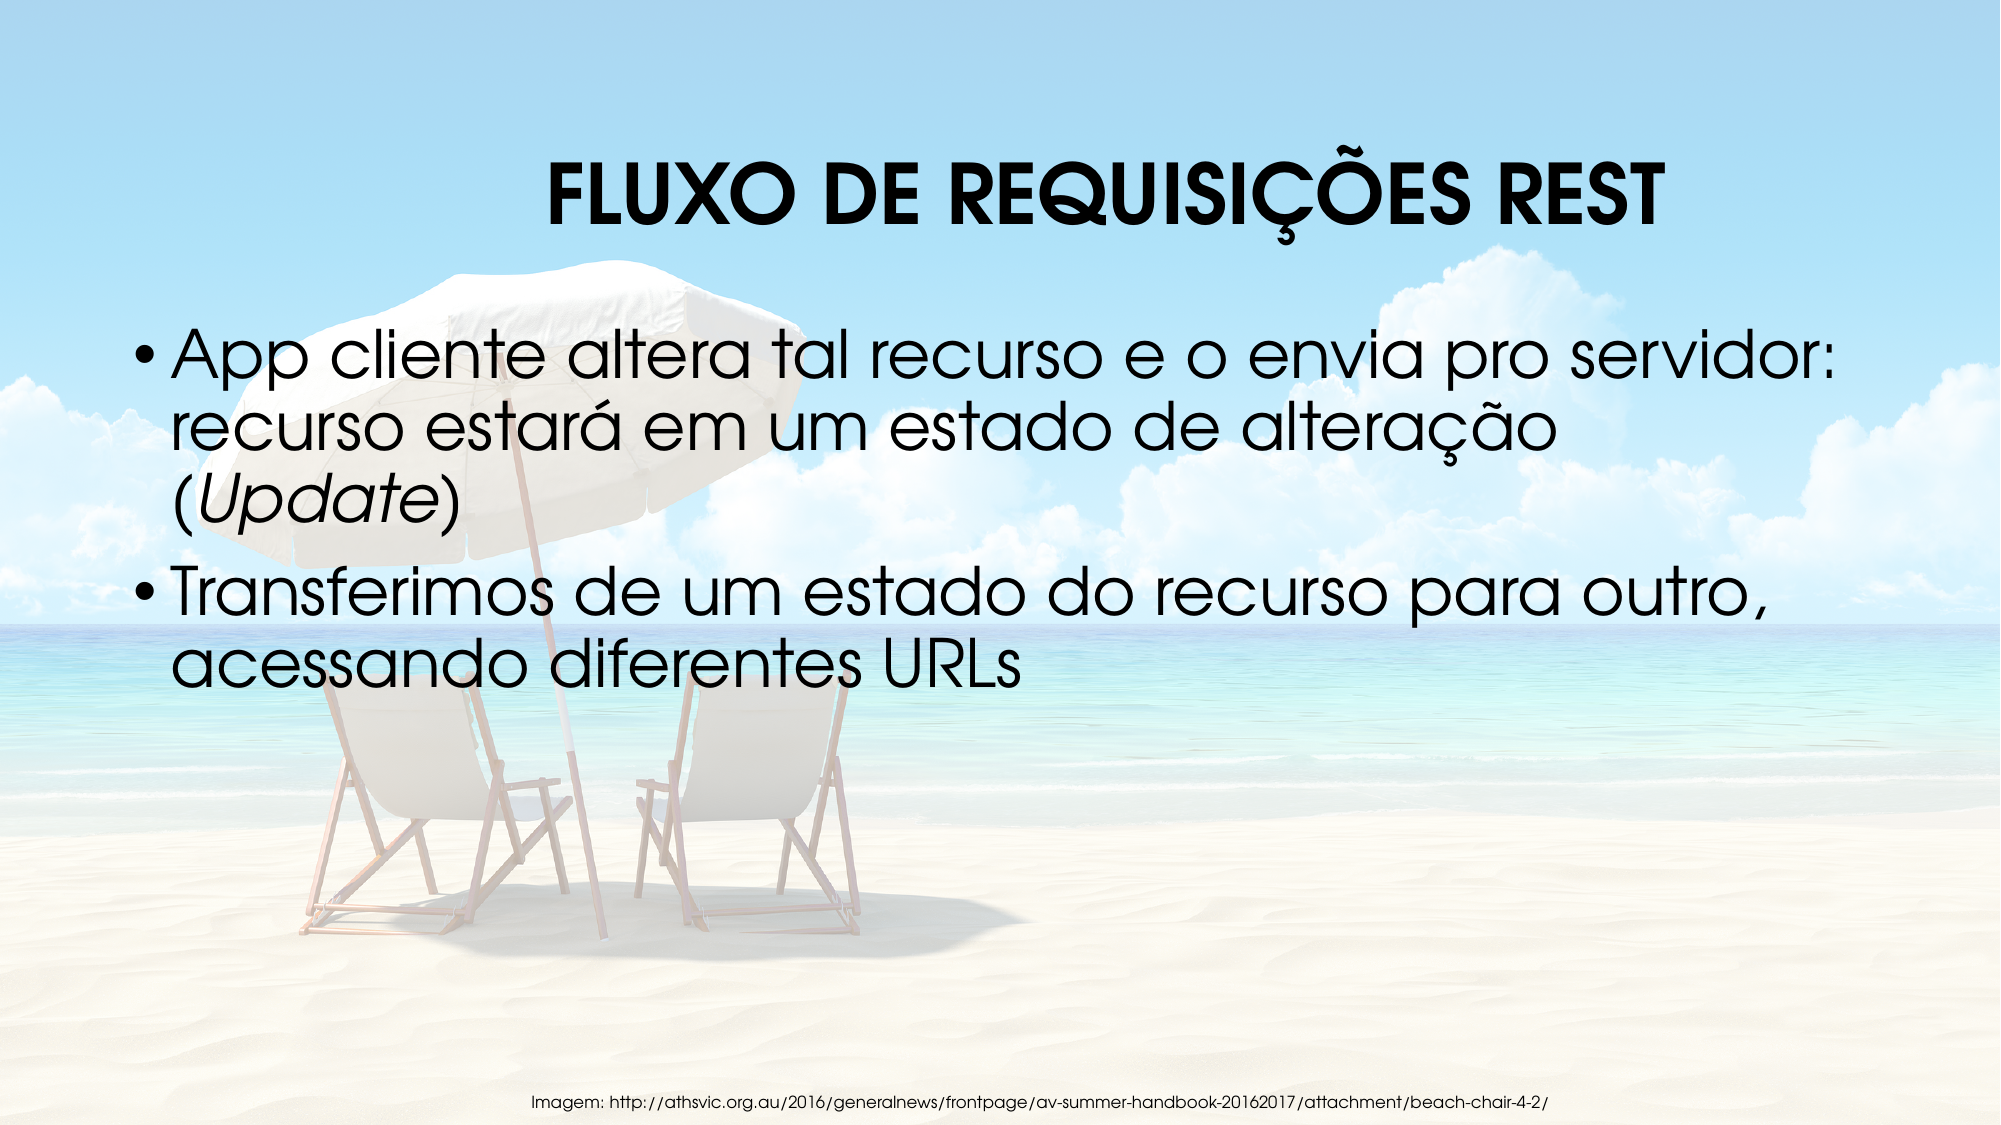

19
# Fluxo de requisições rest
App cliente altera tal recurso e o envia pro servidor: recurso estará em um estado de alteração (Update)
Transferimos de um estado do recurso para outro, acessando diferentes URLs
Imagem: http://athsvic.org.au/2016/generalnews/frontpage/av-summer-handbook-20162017/attachment/beach-chair-4-2/